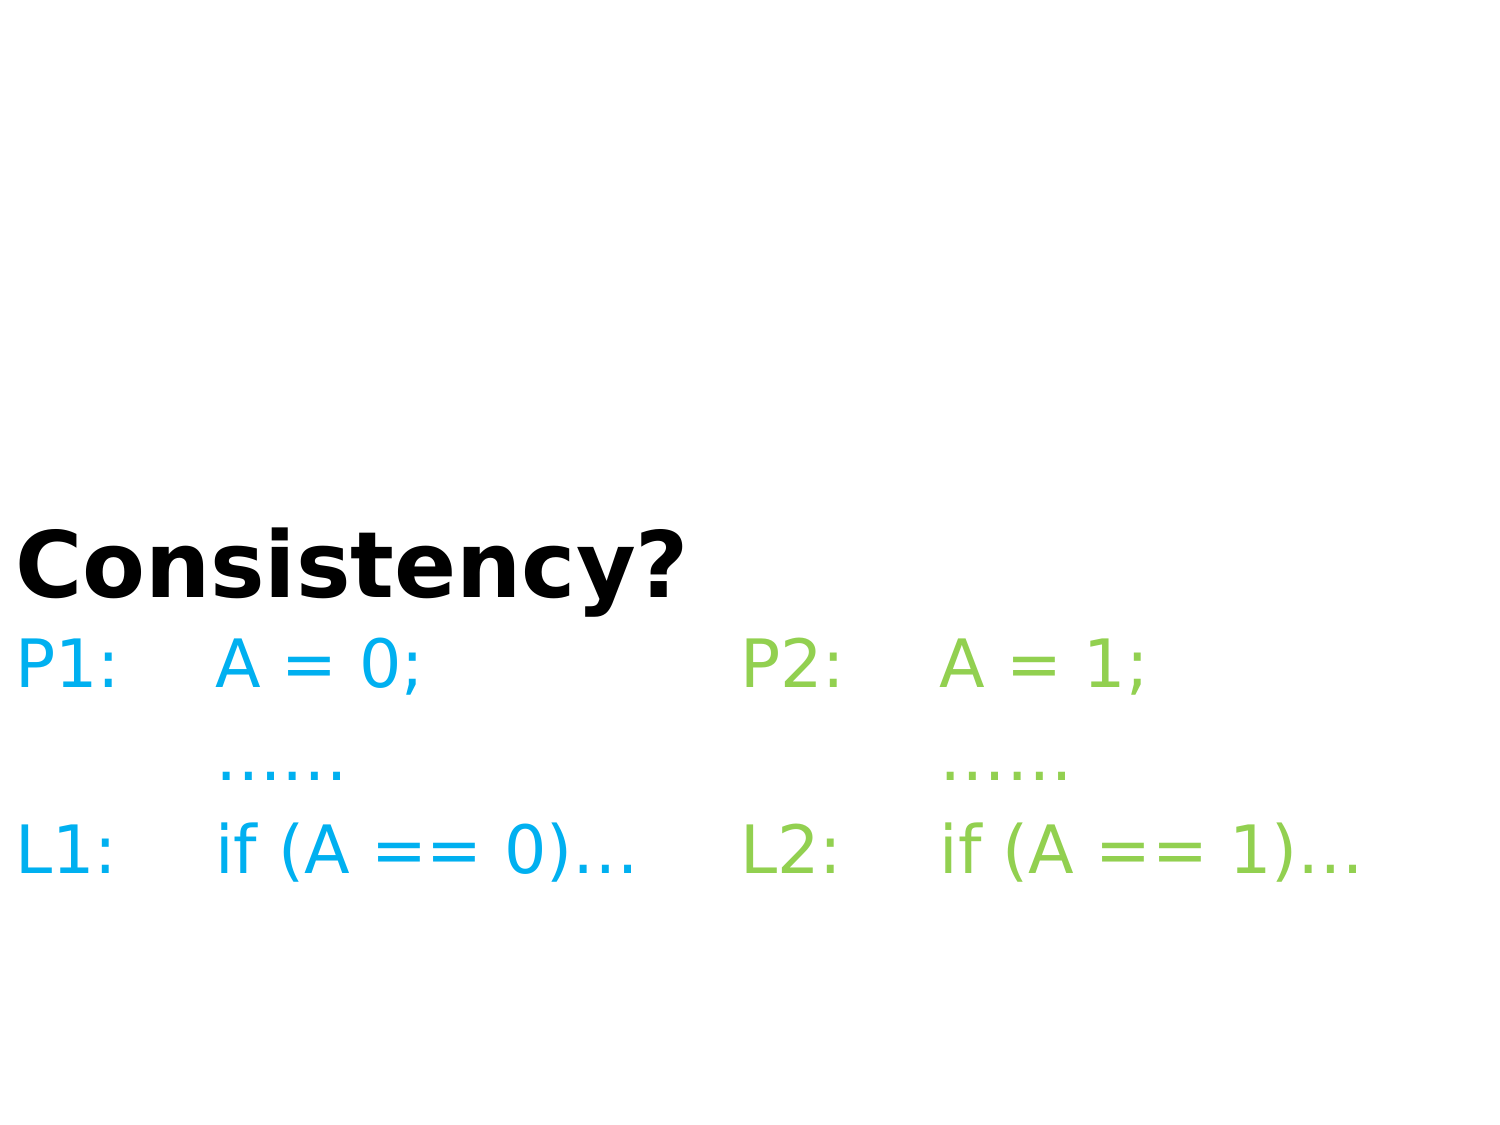

# Consistency?

P1:

L1:

A = 0;
……
if (A == 0)…

P2:

L2:

A = 1;
……
if (A == 1)…